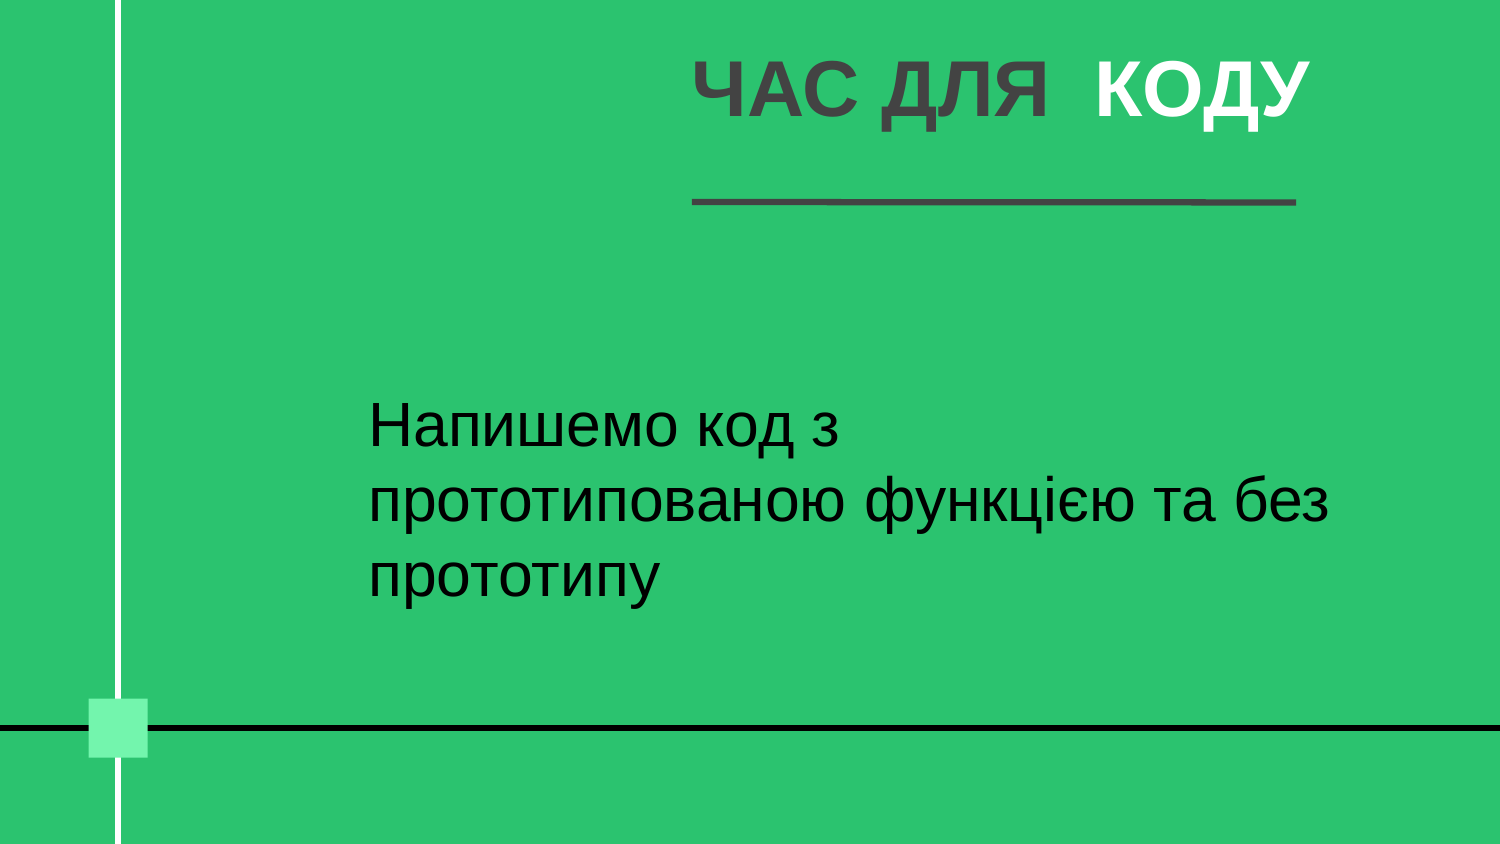

# ЧАС ДЛЯ  КОДУ
Напишемо код з прототипованою функцією та без прототипу